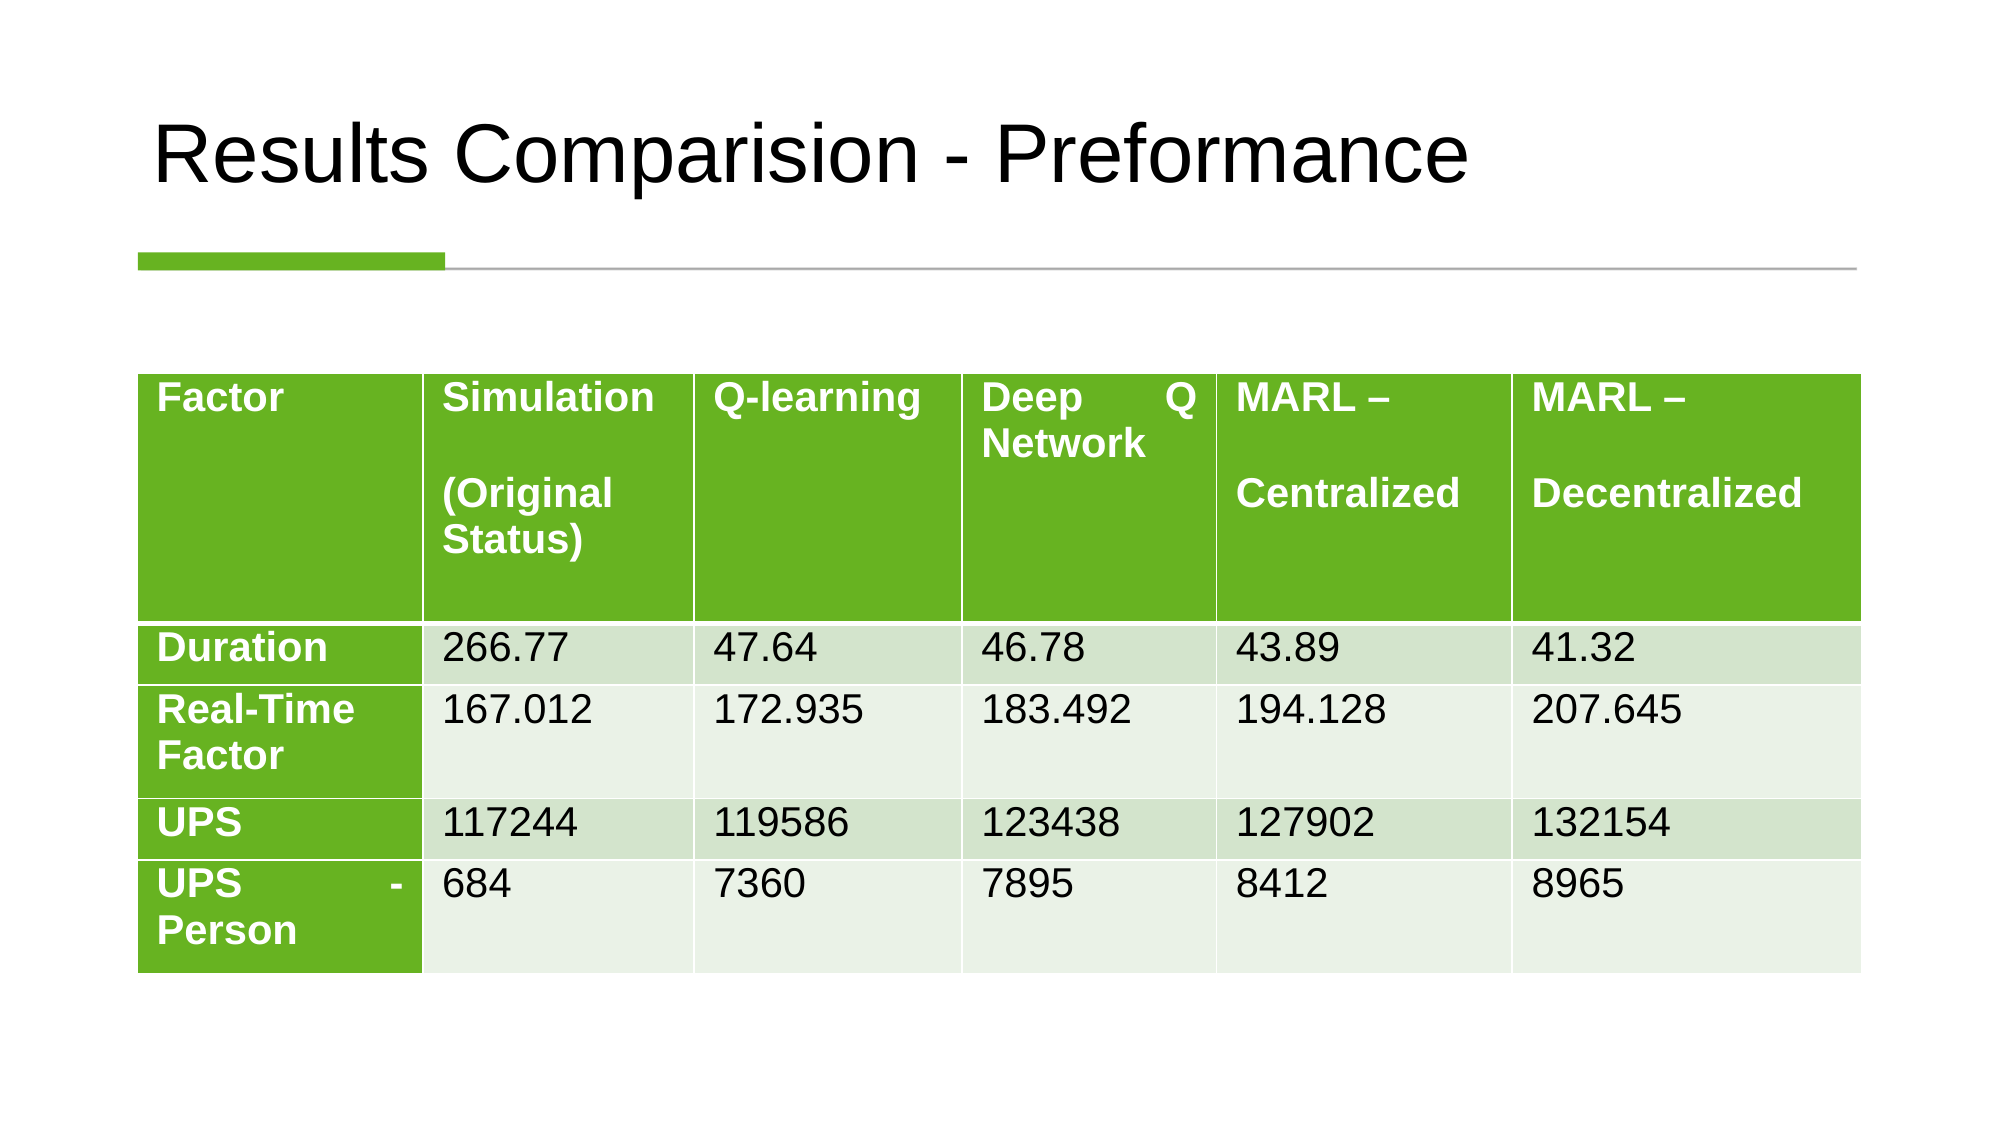

# Results Comparision - Preformance

| Factor | Simulation (Original Status) | Q-learning | Deep Q Network | MARL – Centralized | MARL – Decentralized |
| --- | --- | --- | --- | --- | --- |
| Duration | 266.77 | 47.64 | 46.78 | 43.89 | 41.32 |
| Real-Time Factor | 167.012 | 172.935 | 183.492 | 194.128 | 207.645 |
| UPS | 117244 | 119586 | 123438 | 127902 | 132154 |
| UPS - Person | 684 | 7360 | 7895 | 8412 | 8965 |